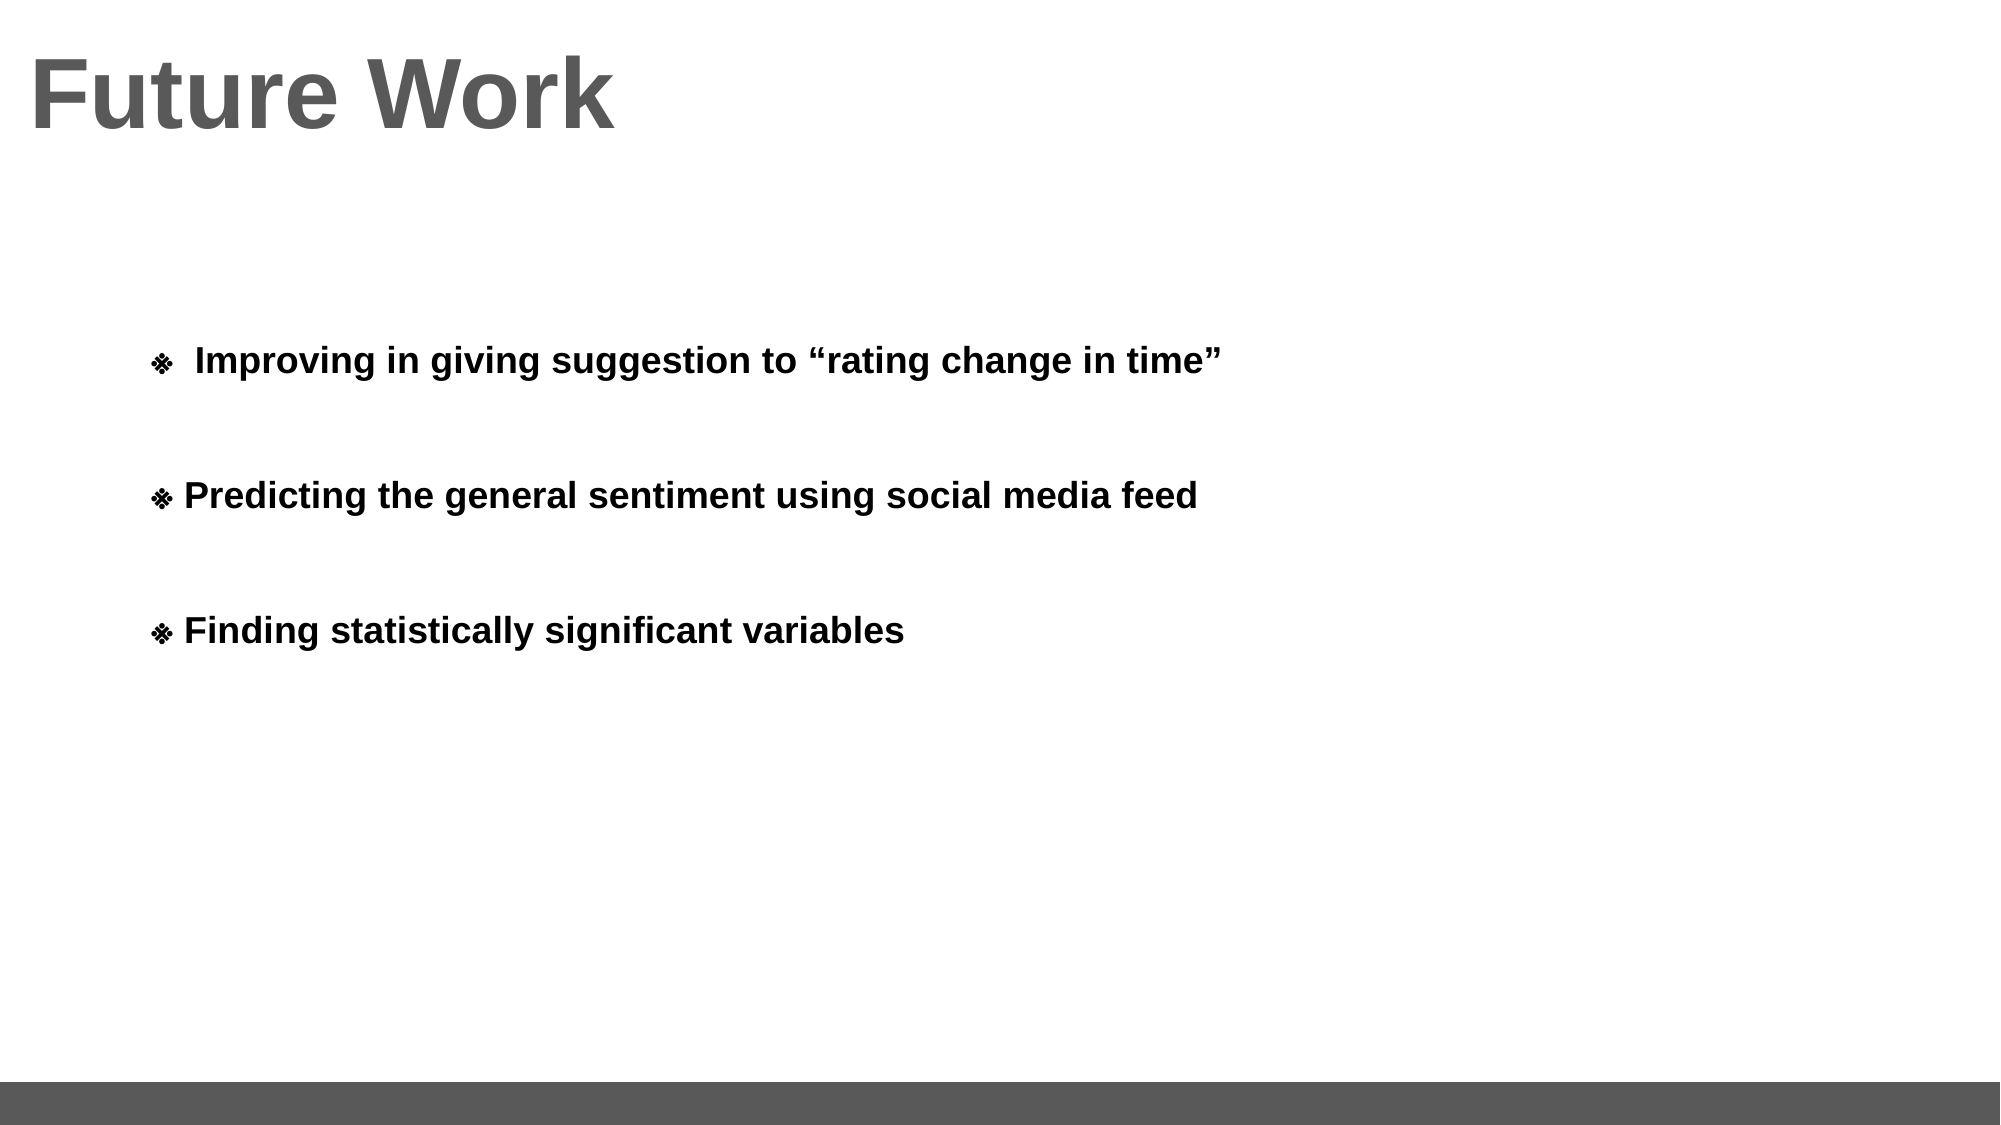

Future Work

※  Improving in giving suggestion to “rating change in time”
※ Predicting the general sentiment using social media feed
※ Finding statistically significant variables